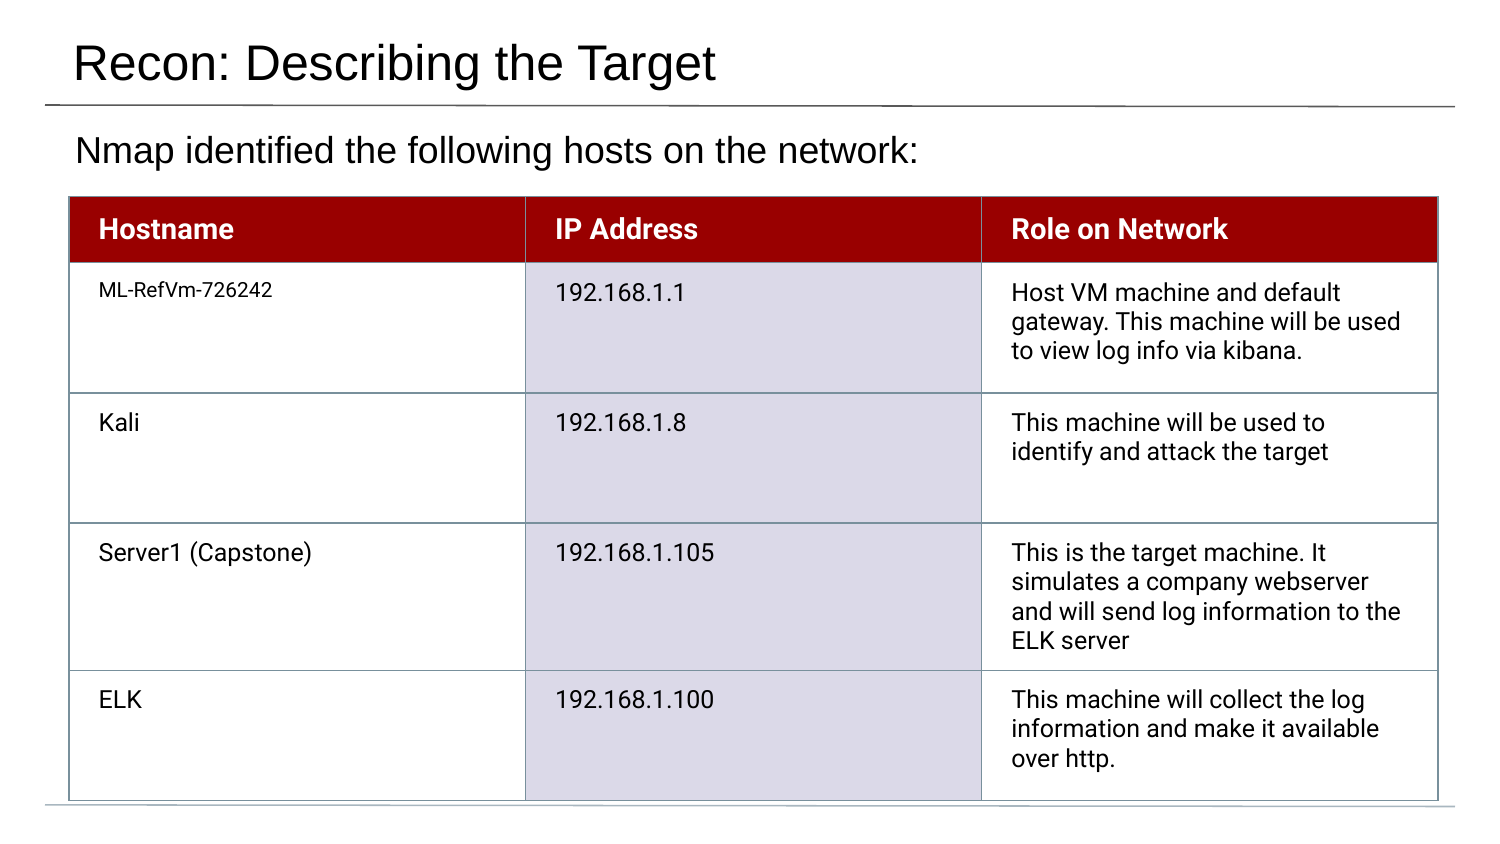

# Recon: Describing the Target
Nmap identified the following hosts on the network:
| Hostname | IP Address | Role on Network |
| --- | --- | --- |
| ML-RefVm-726242 | 192.168.1.1 | Host VM machine and default gateway. This machine will be used to view log info via kibana. |
| Kali | 192.168.1.8 | This machine will be used to identify and attack the target |
| Server1 (Capstone) | 192.168.1.105 | This is the target machine. It simulates a company webserver and will send log information to the ELK server |
| ELK | 192.168.1.100 | This machine will collect the log information and make it available over http. |